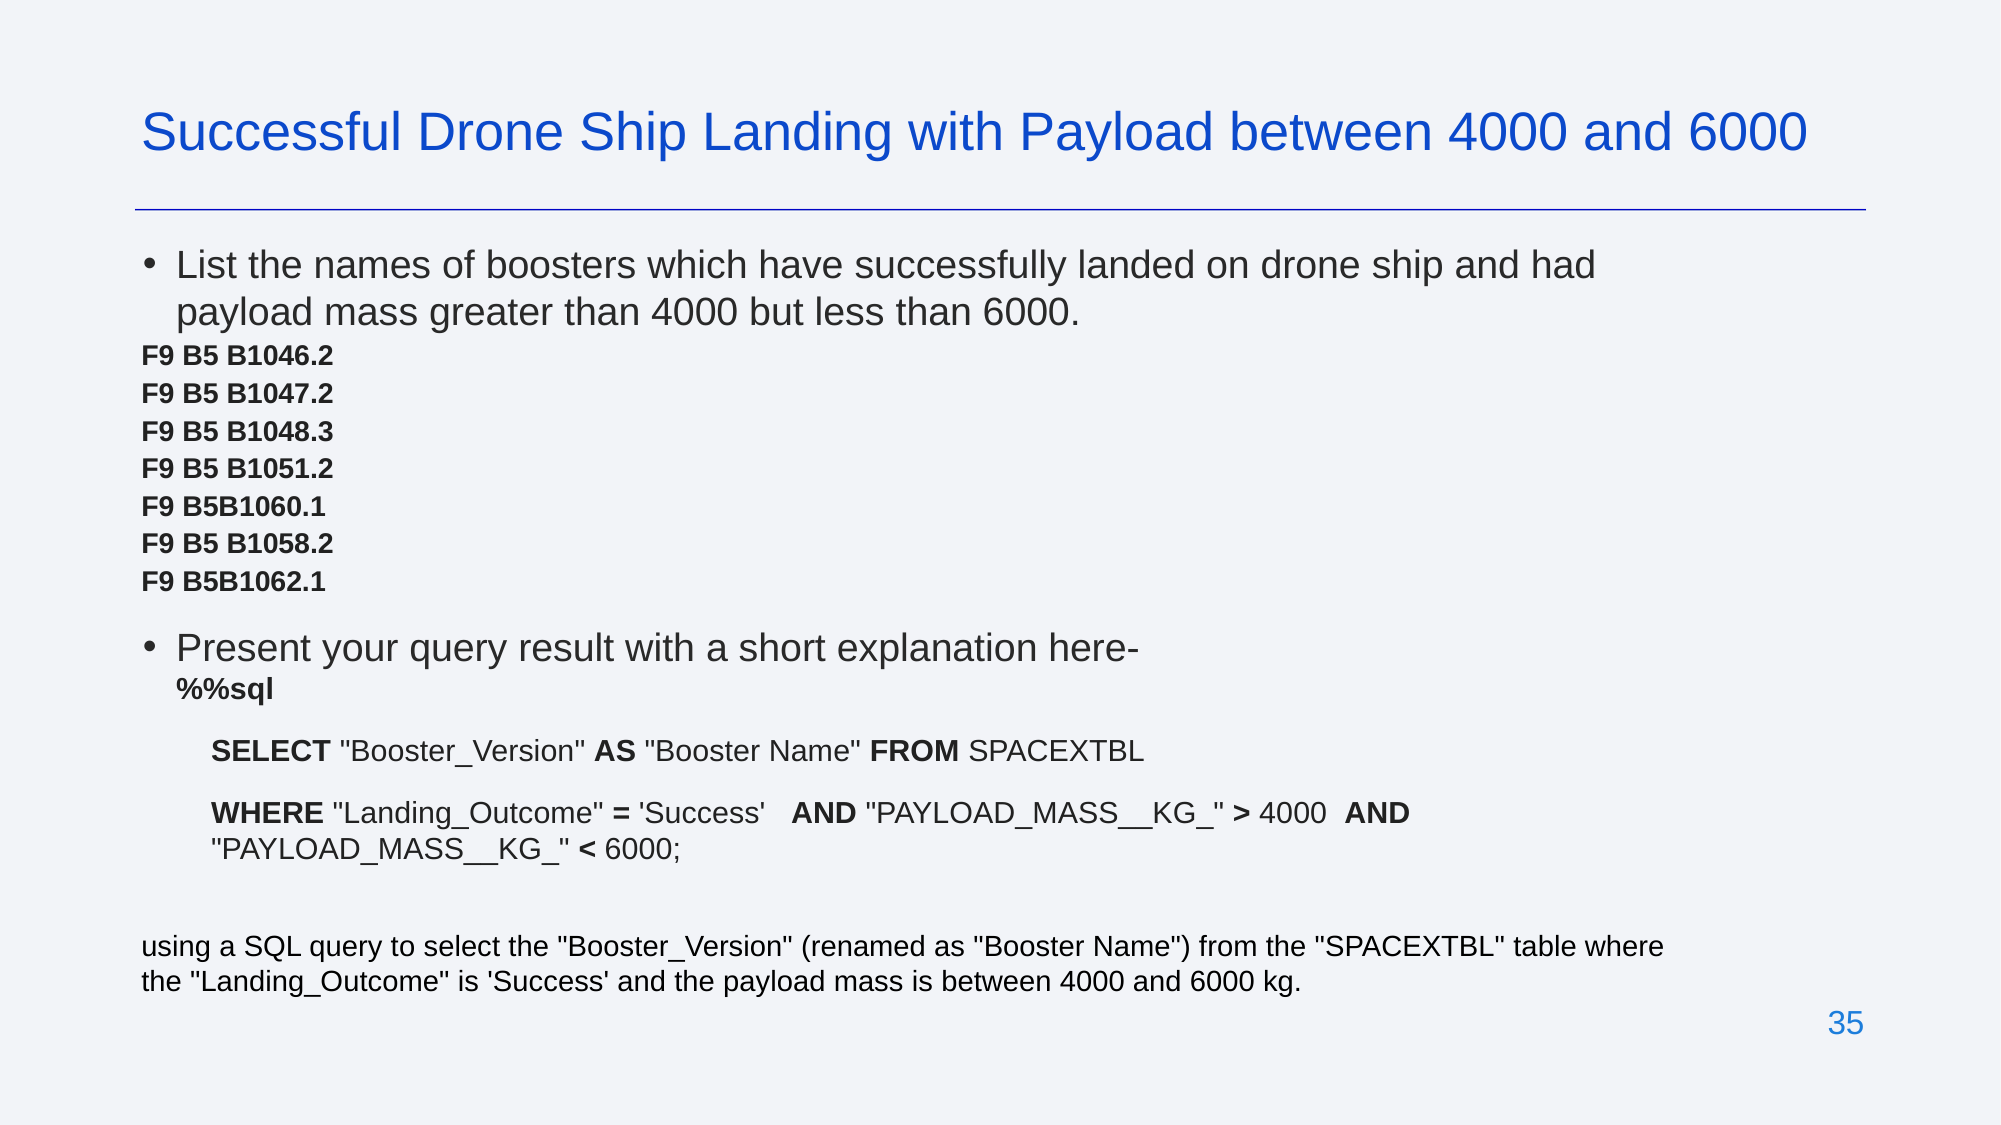

Successful Drone Ship Landing with Payload between 4000 and 6000
List the names of boosters which have successfully landed on drone ship and had payload mass greater than 4000 but less than 6000.
F9 B5 B1046.2
F9 B5 B1047.2
F9 B5 B1048.3
F9 B5 B1051.2
F9 B5B1060.1
F9 B5 B1058.2
F9 B5B1062.1
Present your query result with a short explanation here-
%%sql
SELECT "Booster_Version" AS "Booster Name" FROM SPACEXTBL
WHERE "Landing_Outcome" = 'Success'   AND "PAYLOAD_MASS__KG_" > 4000  AND "PAYLOAD_MASS__KG_" < 6000;
using a SQL query to select the "Booster_Version" (renamed as "Booster Name") from the "SPACEXTBL" table where the "Landing_Outcome" is 'Success' and the payload mass is between 4000 and 6000 kg.

35